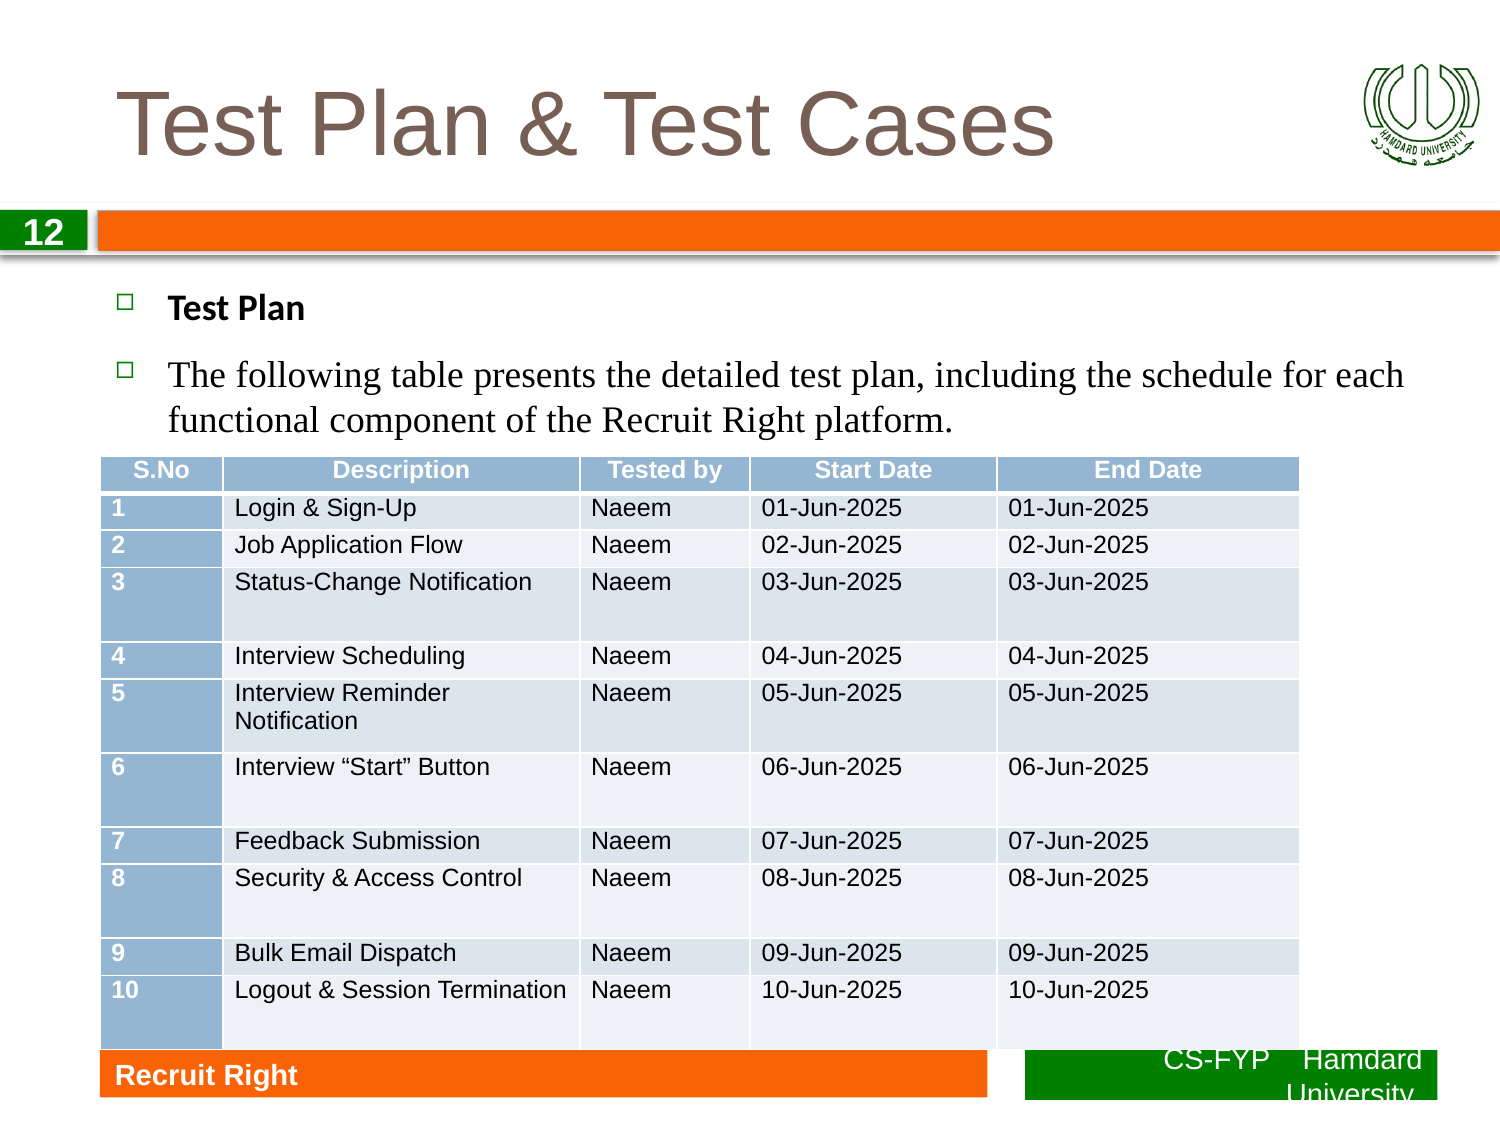

# Test Plan & Test Cases
12
Test Plan
The following table presents the detailed test plan, including the schedule for each functional component of the Recruit Right platform.

| S.No | Description | Tested by | Start Date | End Date |
| --- | --- | --- | --- | --- |
| 1 | Login & Sign-Up | Naeem | 01-Jun-2025 | 01-Jun-2025 |
| 2 | Job Application Flow | Naeem | 02-Jun-2025 | 02-Jun-2025 |
| 3 | Status-Change Notification | Naeem | 03-Jun-2025 | 03-Jun-2025 |
| 4 | Interview Scheduling | Naeem | 04-Jun-2025 | 04-Jun-2025 |
| 5 | Interview Reminder Notification | Naeem | 05-Jun-2025 | 05-Jun-2025 |
| 6 | Interview “Start” Button | Naeem | 06-Jun-2025 | 06-Jun-2025 |
| 7 | Feedback Submission | Naeem | 07-Jun-2025 | 07-Jun-2025 |
| 8 | Security & Access Control | Naeem | 08-Jun-2025 | 08-Jun-2025 |
| 9 | Bulk Email Dispatch | Naeem | 09-Jun-2025 | 09-Jun-2025 |
| 10 | Logout & Session Termination | Naeem | 10-Jun-2025 | 10-Jun-2025 |
Recruit Right
CS-FYP    Hamdard University